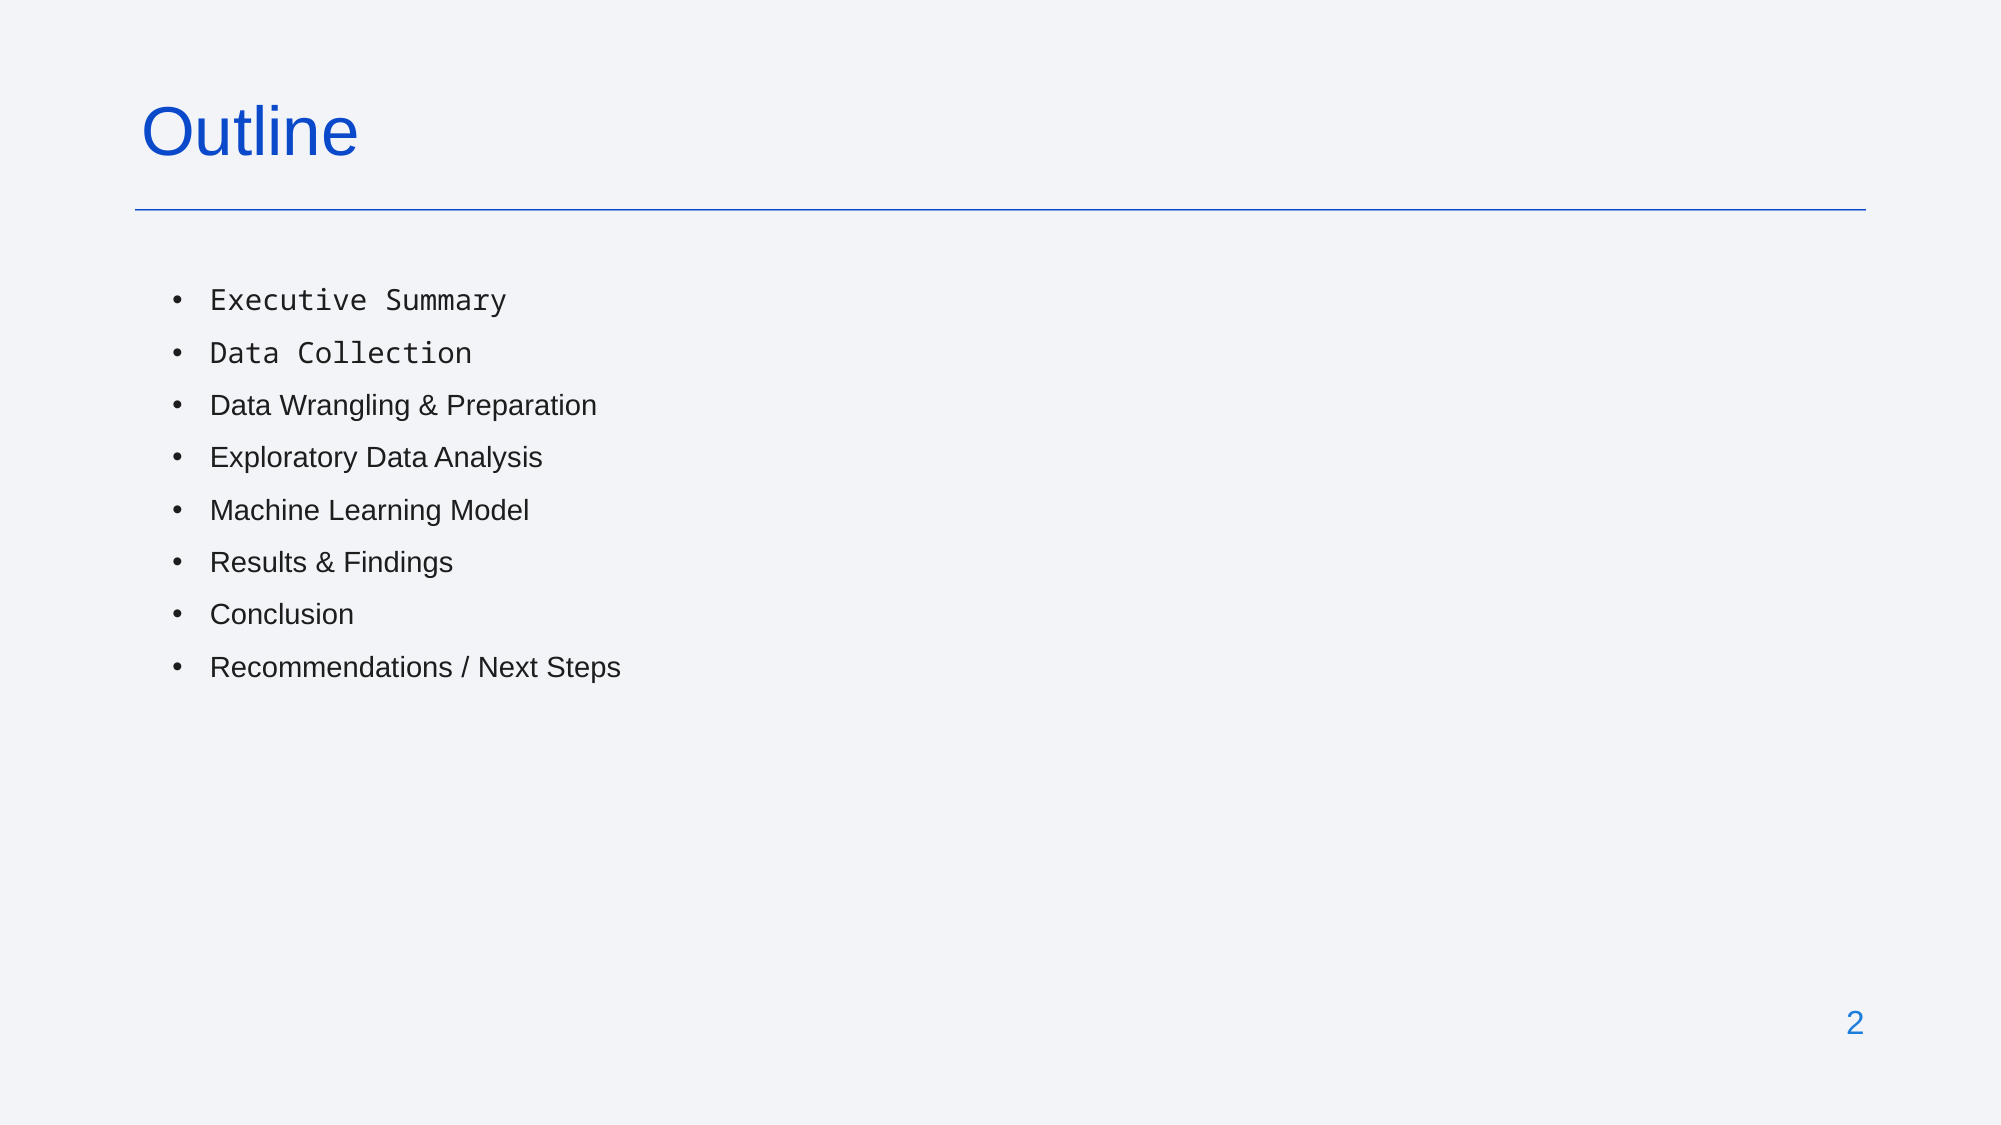

Outline
Executive Summary
Data Collection
Data Wrangling & Preparation
Exploratory Data Analysis
Machine Learning Model
Results & Findings
Conclusion
Recommendations / Next Steps

2